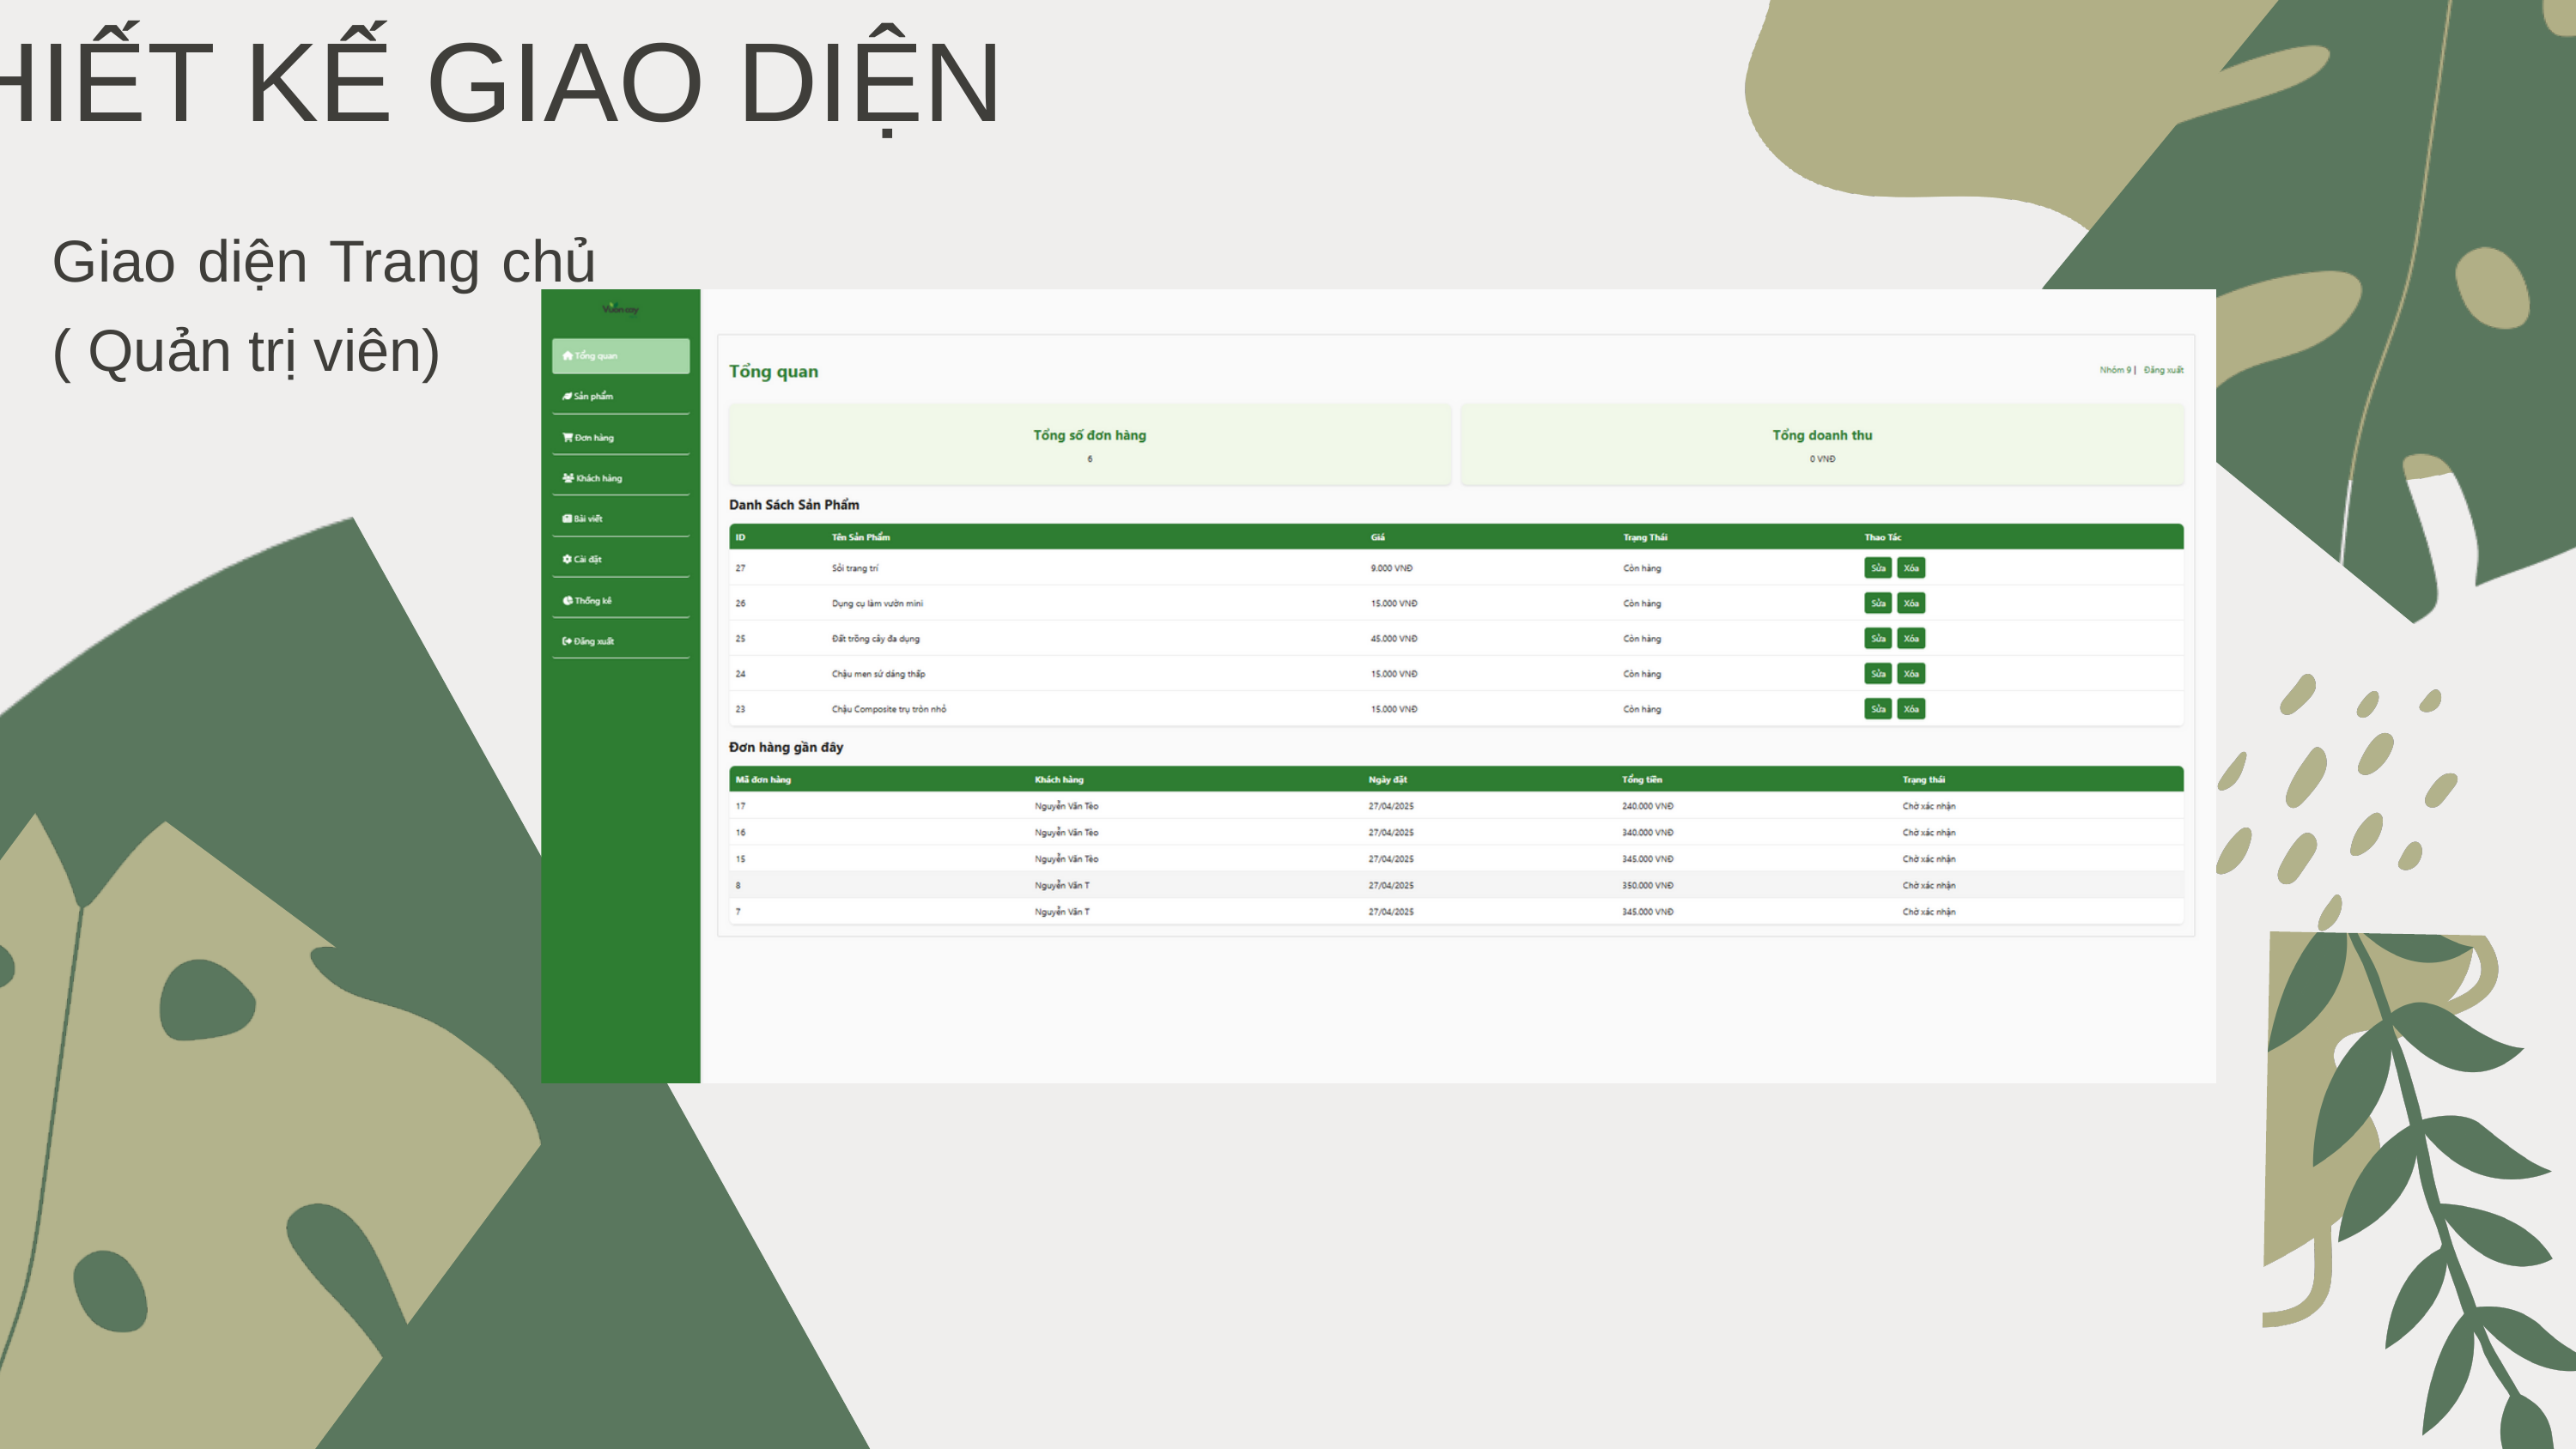

THIẾT KẾ GIAO DIỆN
Giao diện Trang chủ
( Quản trị viên)